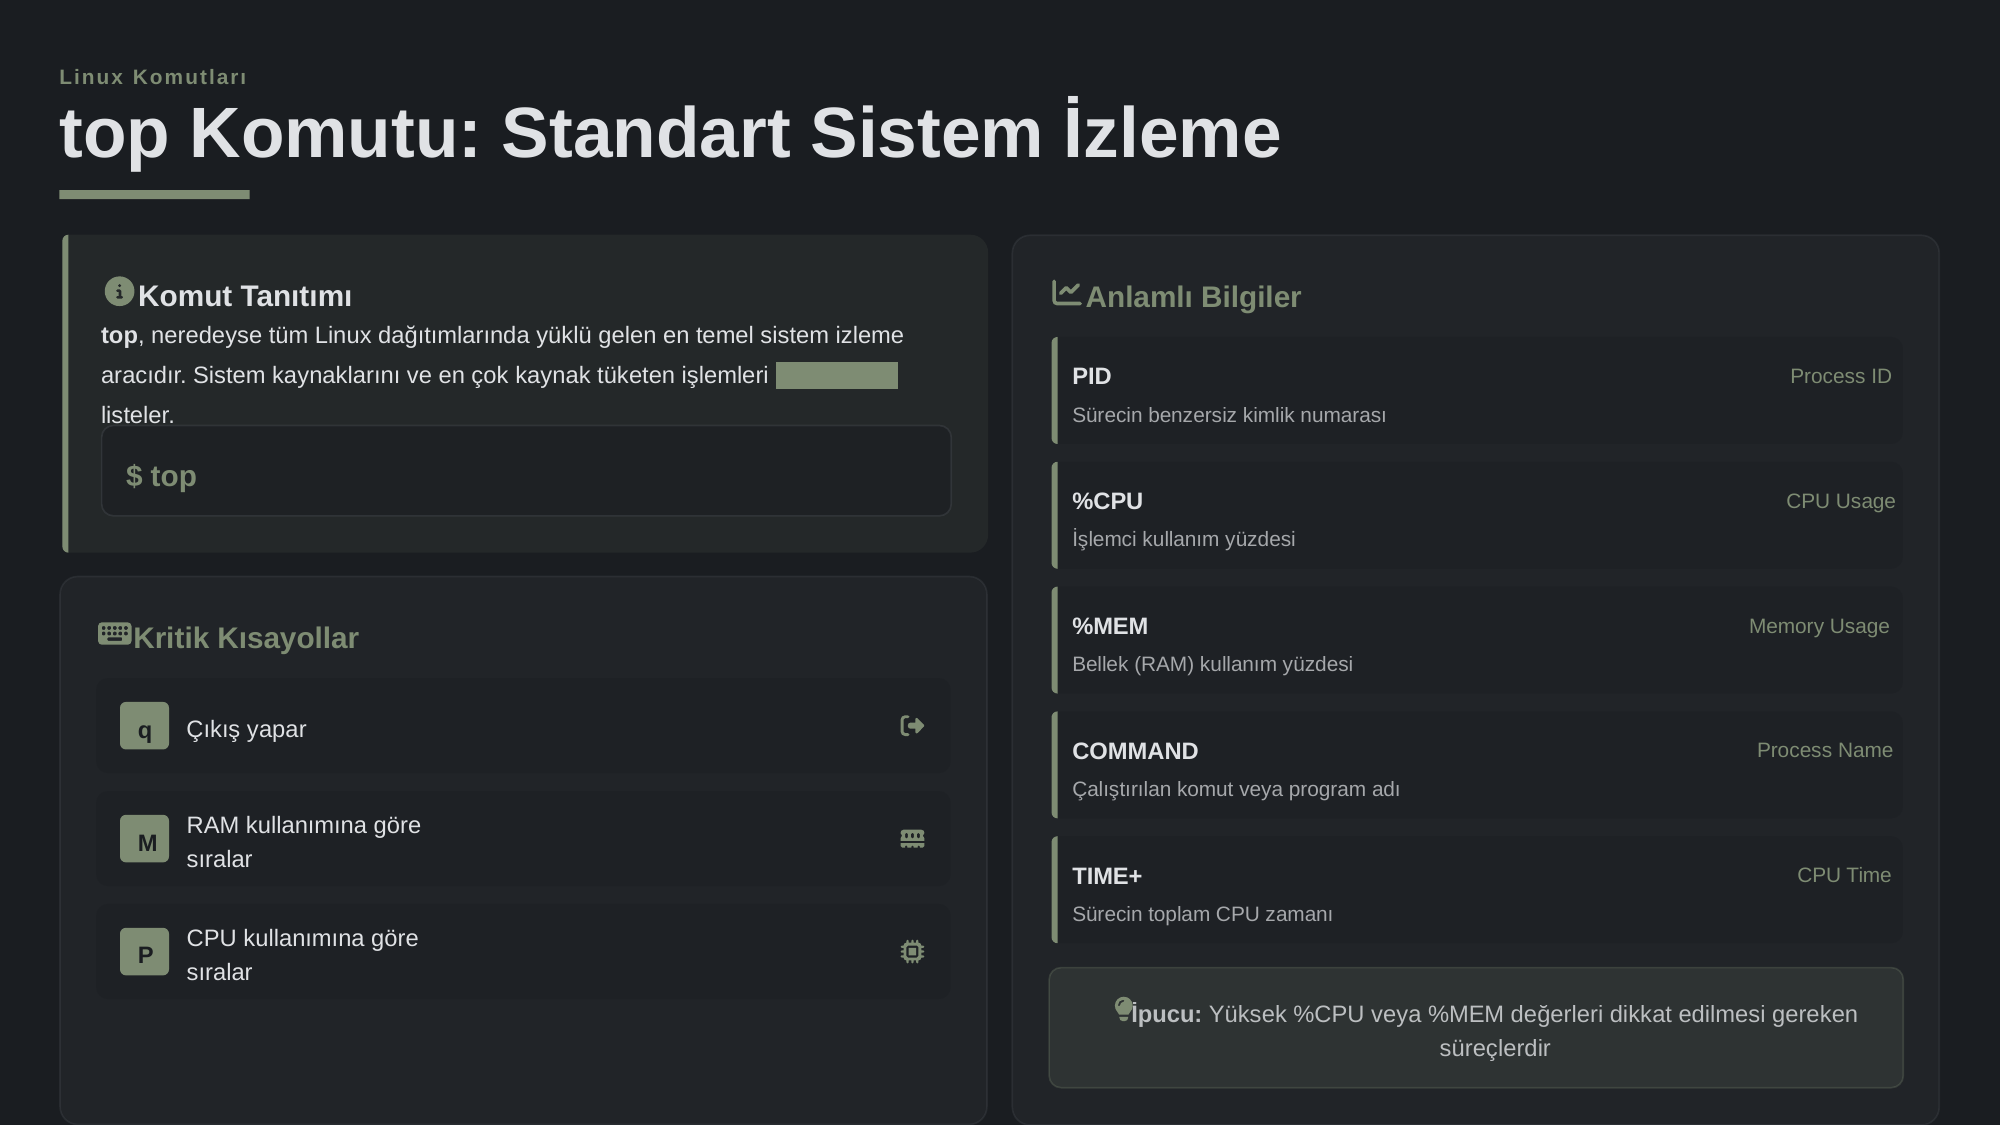

Linux Komutları
top Komutu: Standart Sistem İzleme

Komut Tanıtımı
Anlamlı Bilgiler

top, neredeyse tüm Linux dağıtımlarında yüklü gelen en temel sistem izleme aracıdır. Sistem kaynaklarını ve en çok kaynak tüketen işlemleri canlı olarak listeler.

PID
Process ID
Sürecin benzersiz kimlik numarası

$ top

%CPU
CPU Usage
İşlemci kullanım yüzdesi

%MEM
Memory Usage
Kritik Kısayollar

Bellek (RAM) kullanım yüzdesi

q
Çıkış yapar

COMMAND
Process Name
Çalıştırılan komut veya program adı

M
RAM kullanımına göre sıralar

TIME+
CPU Time
Sürecin toplam CPU zamanı

P
CPU kullanımına göre sıralar

İpucu: Yüksek %CPU veya %MEM değerleri dikkat edilmesi gereken süreçlerdir